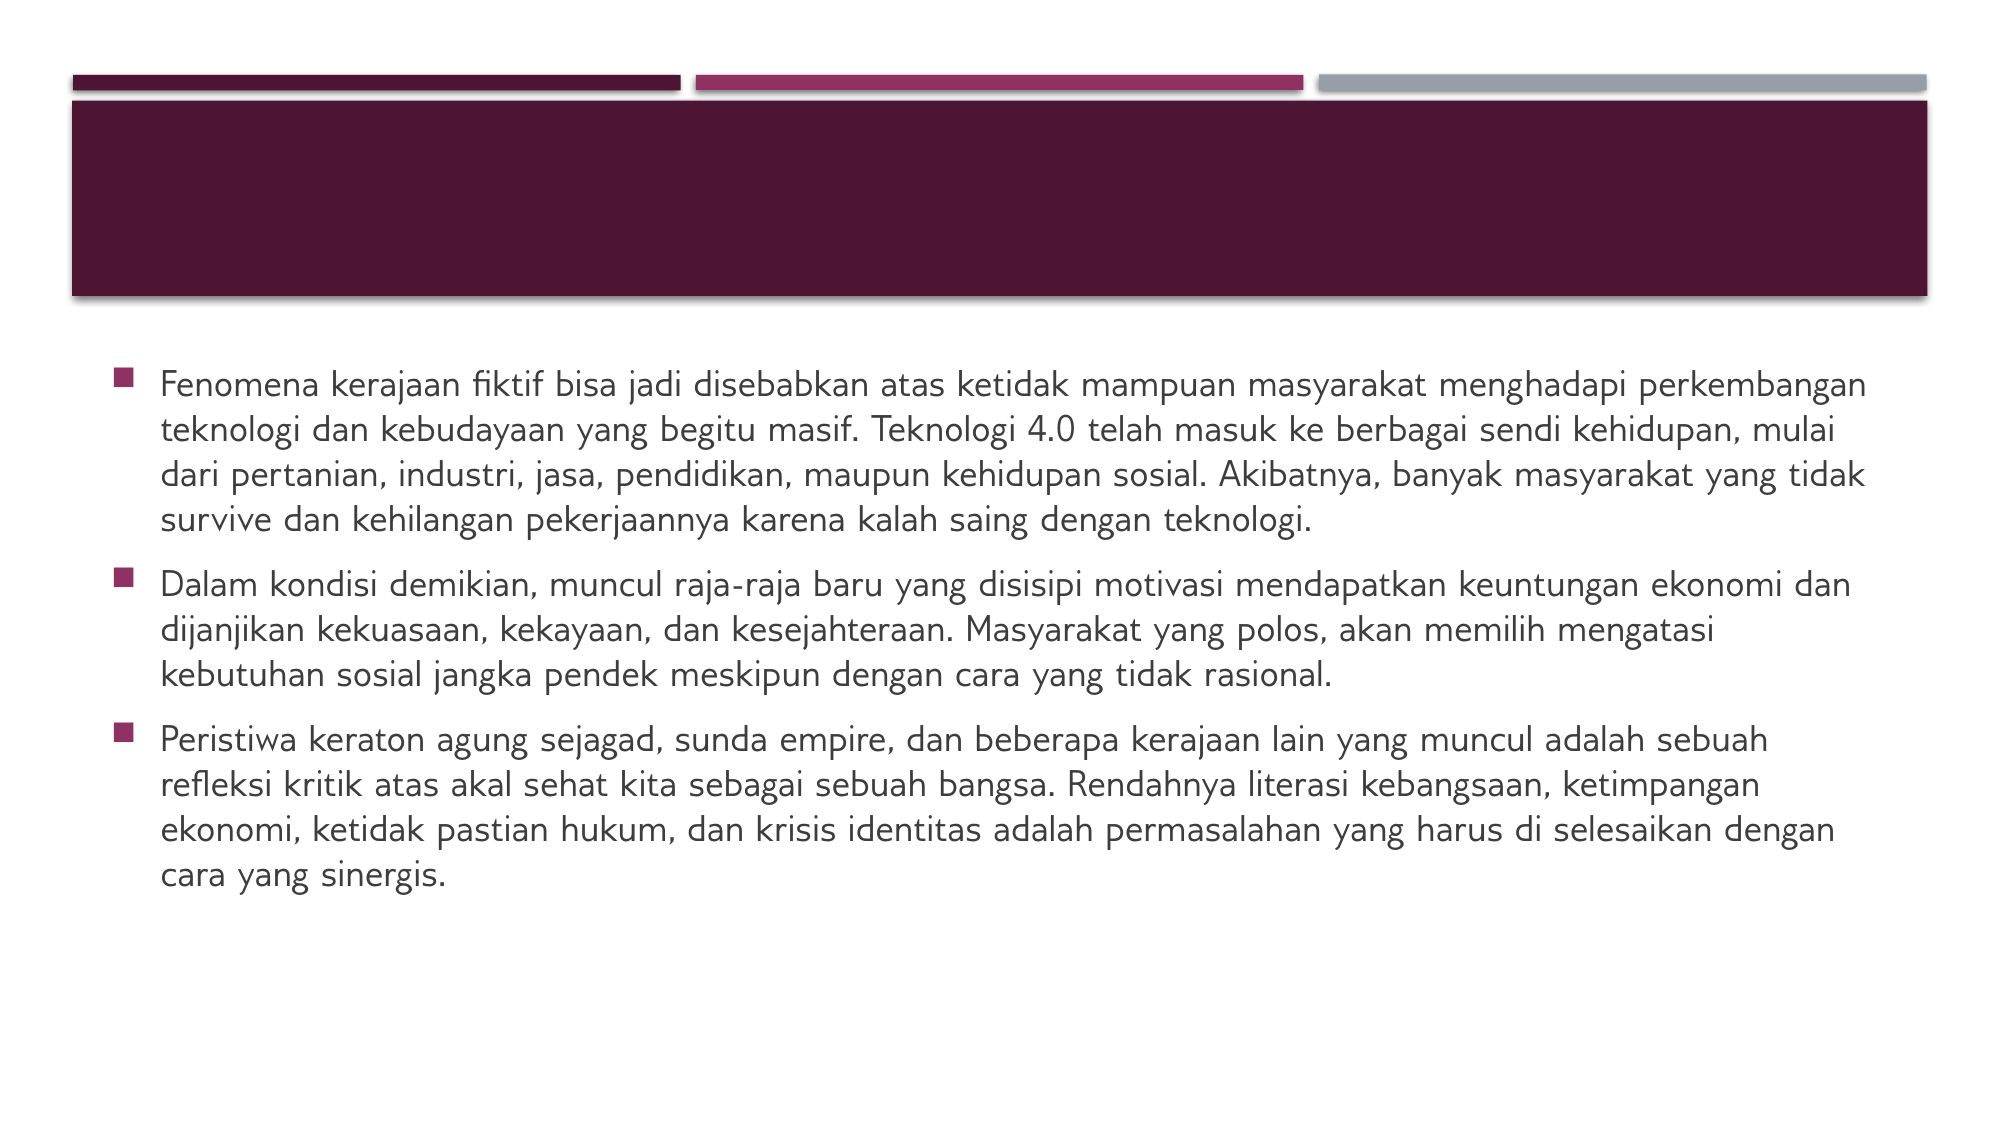

#
Fenomena kerajaan fiktif bisa jadi disebabkan atas ketidak mampuan masyarakat menghadapi perkembangan teknologi dan kebudayaan yang begitu masif. Teknologi 4.0 telah masuk ke berbagai sendi kehidupan, mulai dari pertanian, industri, jasa, pendidikan, maupun kehidupan sosial. Akibatnya, banyak masyarakat yang tidak survive dan kehilangan pekerjaannya karena kalah saing dengan teknologi.
Dalam kondisi demikian, muncul raja-raja baru yang disisipi motivasi mendapatkan keuntungan ekonomi dan dijanjikan kekuasaan, kekayaan, dan kesejahteraan. Masyarakat yang polos, akan memilih mengatasi kebutuhan sosial jangka pendek meskipun dengan cara yang tidak rasional.
Peristiwa keraton agung sejagad, sunda empire, dan beberapa kerajaan lain yang muncul adalah sebuah refleksi kritik atas akal sehat kita sebagai sebuah bangsa. Rendahnya literasi kebangsaan, ketimpangan ekonomi, ketidak pastian hukum, dan krisis identitas adalah permasalahan yang harus di selesaikan dengan cara yang sinergis.